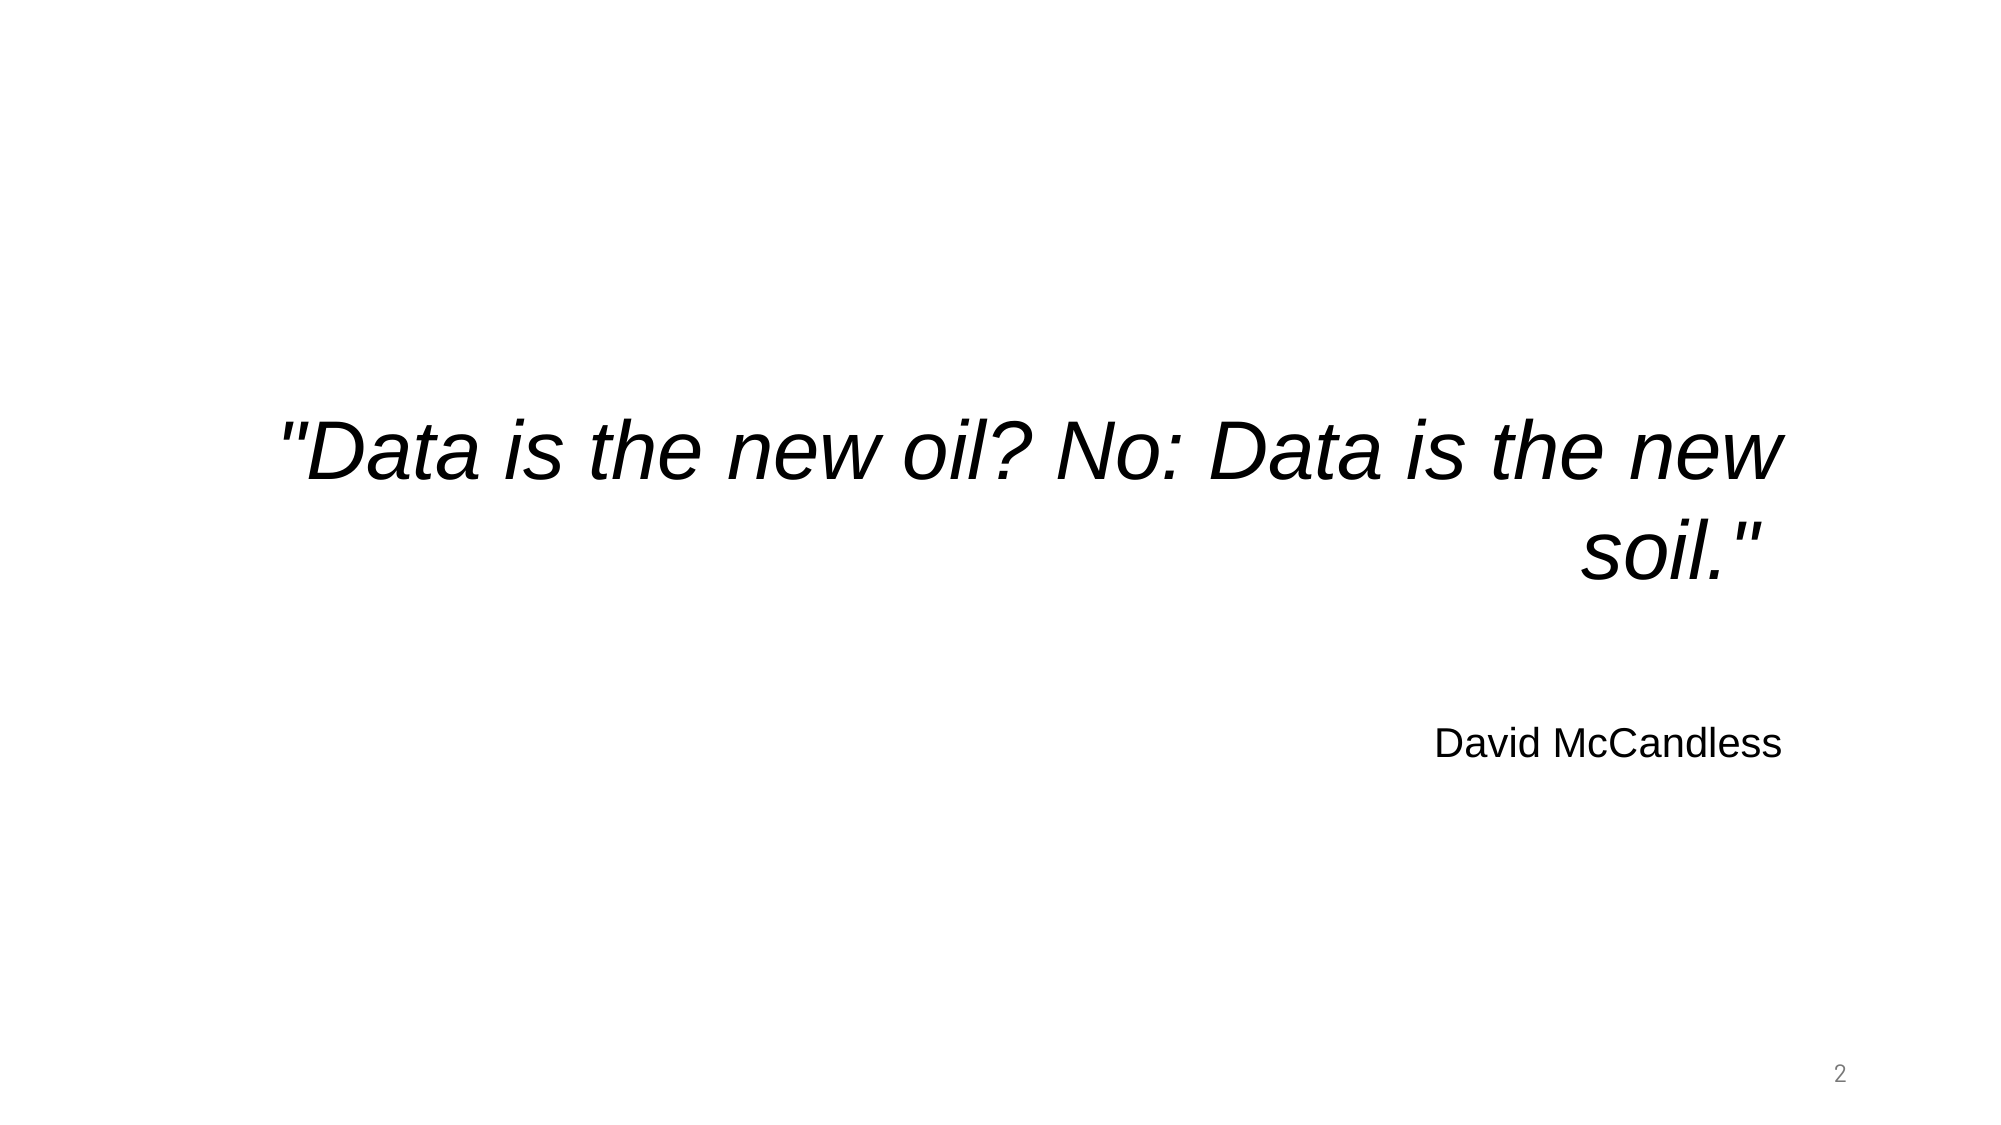

"Data is the new oil? No: Data is the new soil."

David McCandless
2